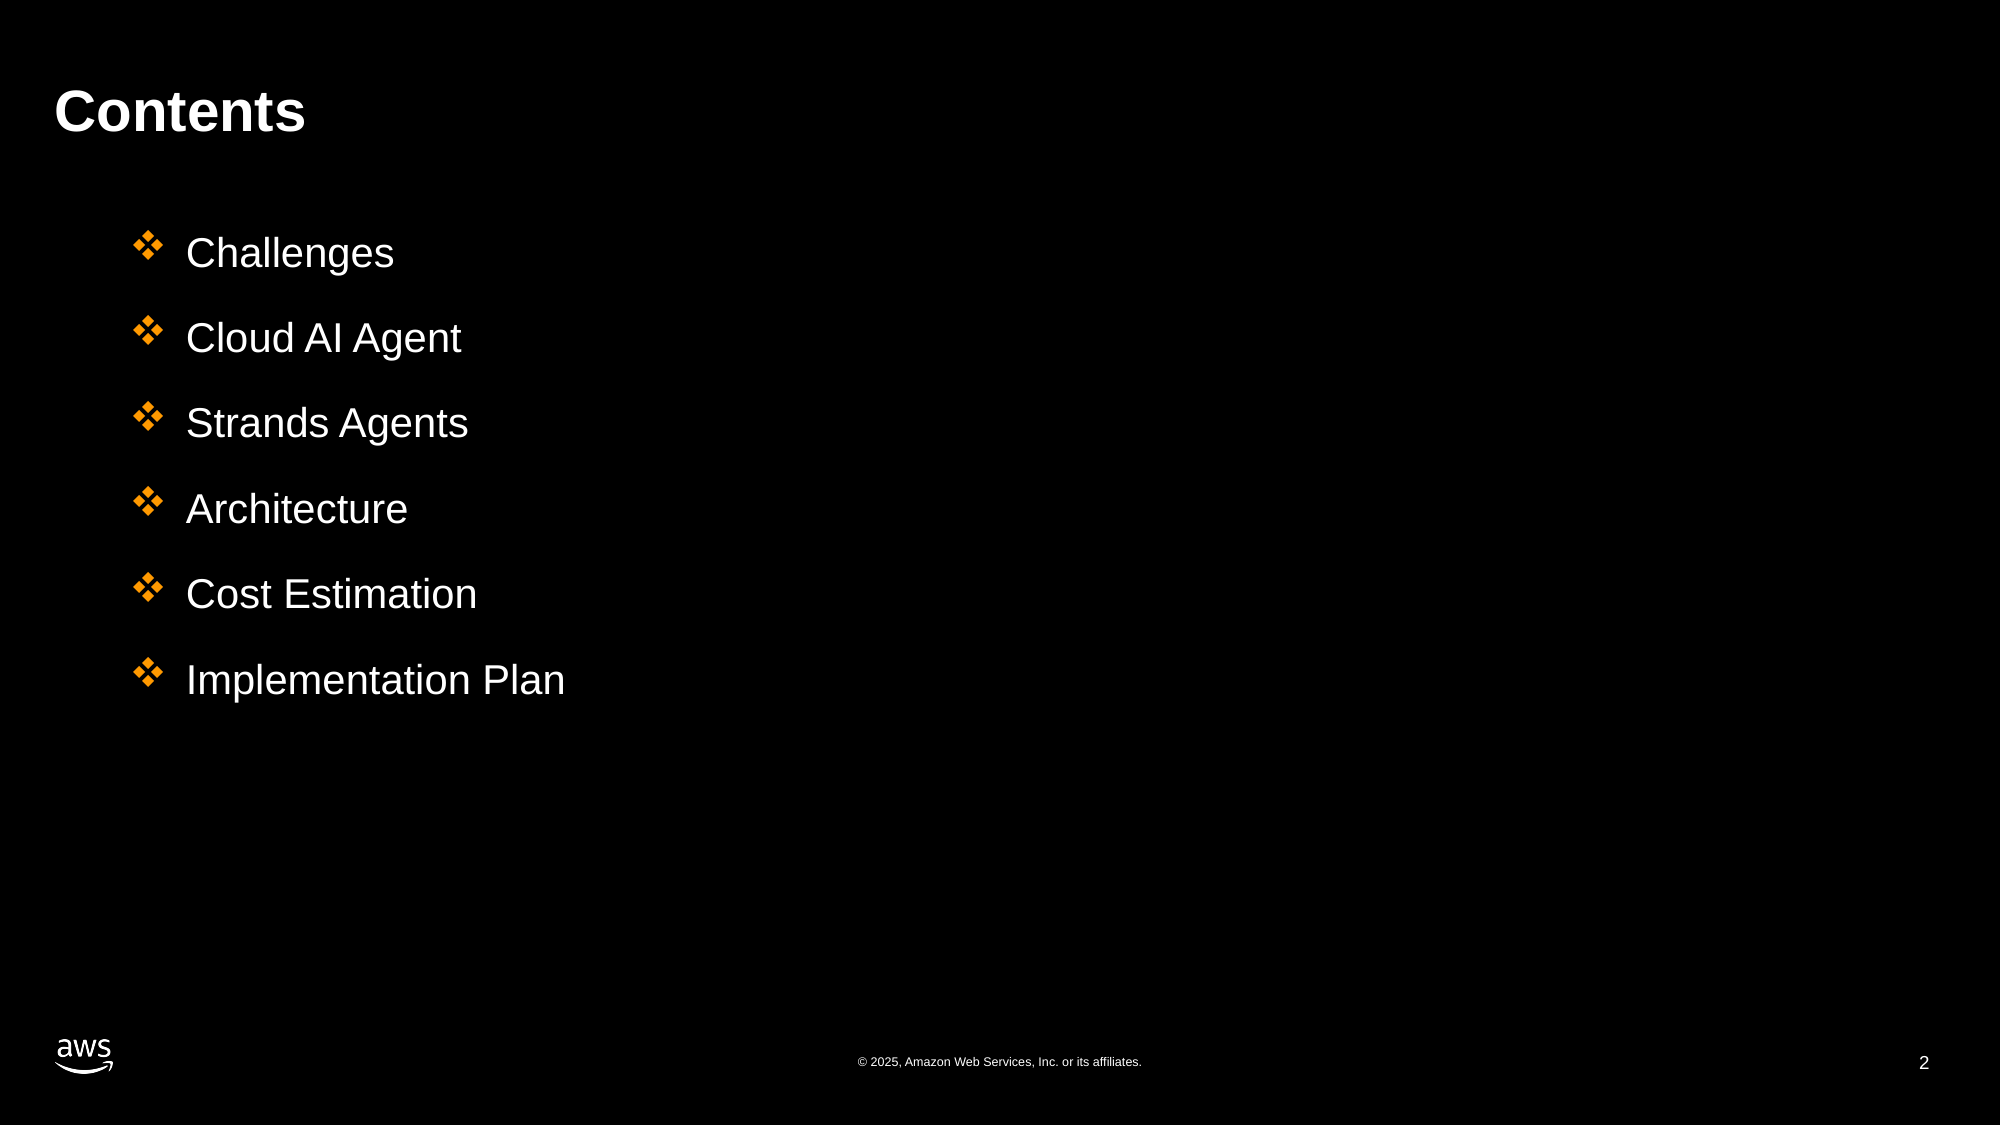

# Contents
Challenges
Cloud AI Agent
Strands Agents
Architecture
Cost Estimation
Implementation Plan
© 2025, Amazon Web Services, Inc. or its affiliates.
2